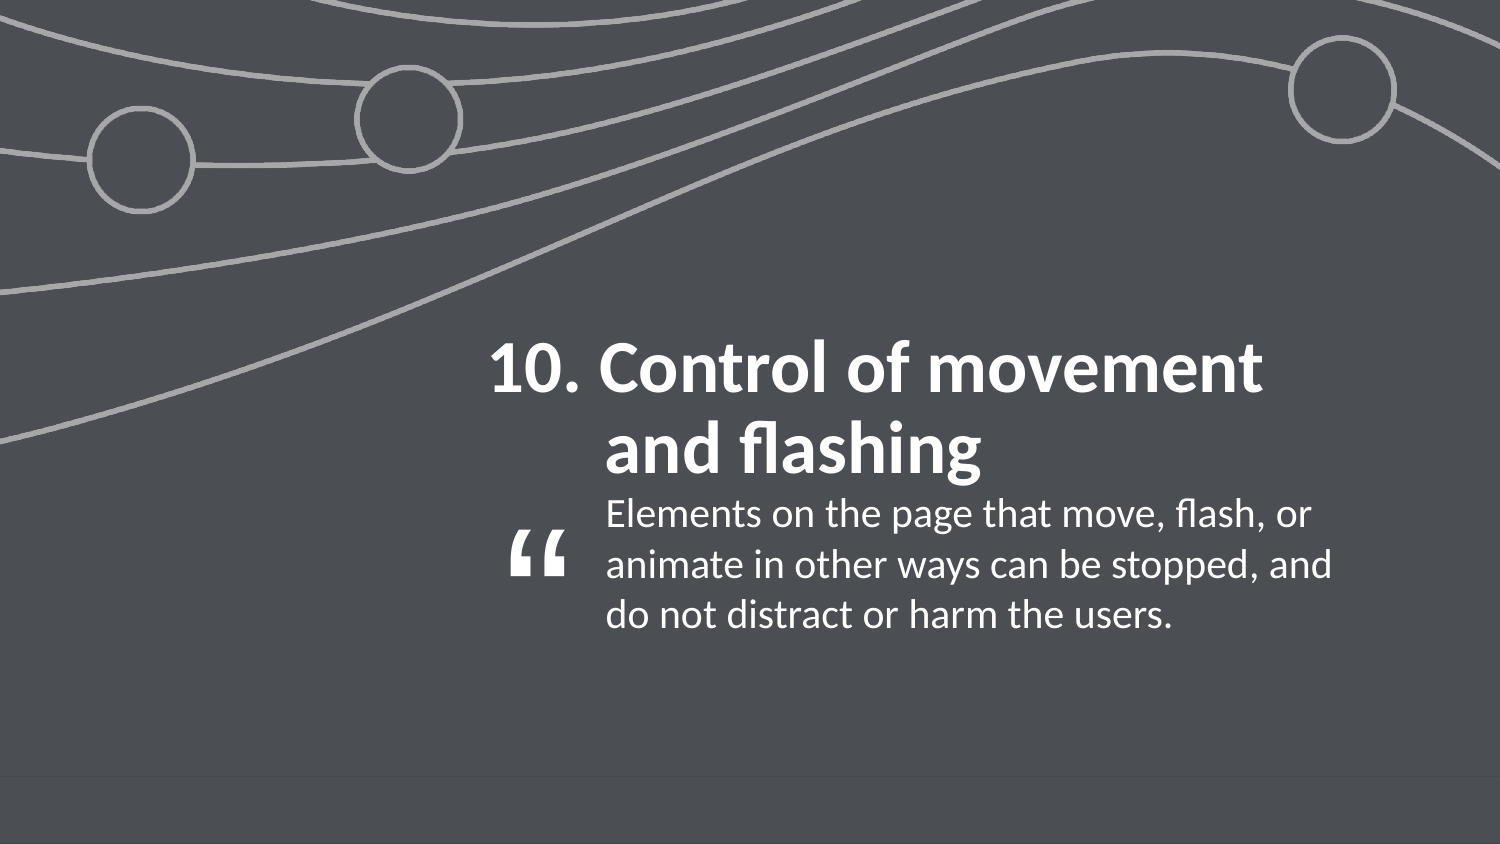

# 10. Control of movement and flashing
“
Elements on the page that move, flash, or animate in other ways can be stopped, and do not distract or harm the users.